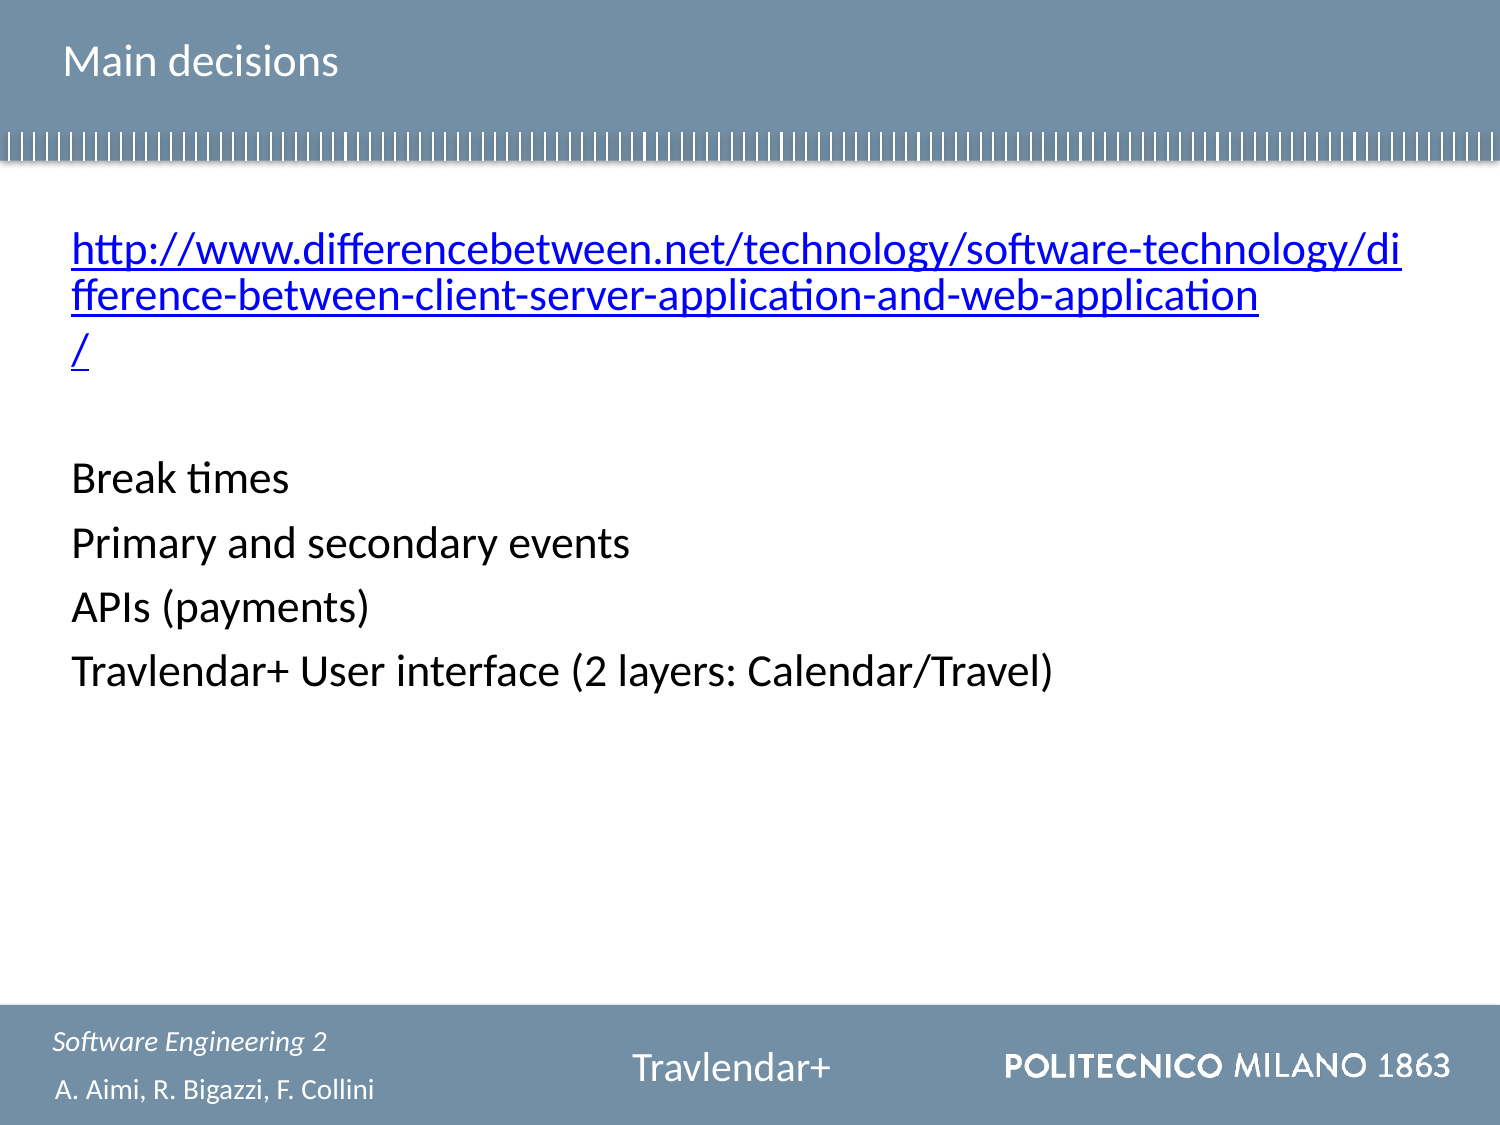

# Main decisions
http://www.differencebetween.net/technology/software-technology/difference-between-client-server-application-and-web-application/

Break times
Primary and secondary events
APIs (payments)
Travlendar+ User interface (2 layers: Calendar/Travel)